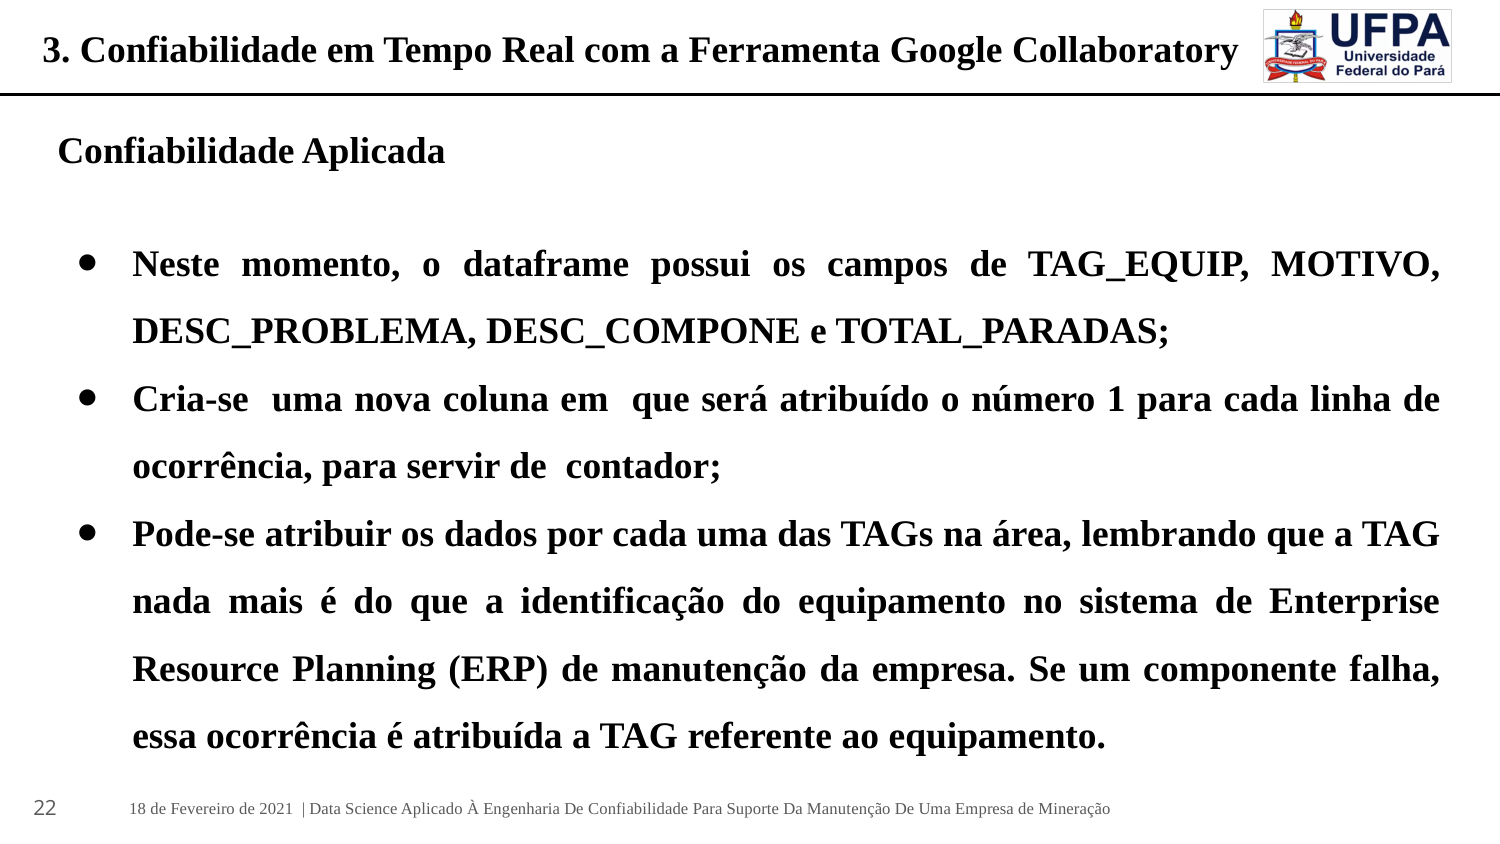

# 3. Confiabilidade em Tempo Real com a Ferramenta Google Collaboratory
Confiabilidade Aplicada

Neste momento, o dataframe possui os campos de TAG_EQUIP, MOTIVO, DESC_PROBLEMA, DESC_COMPONE e TOTAL_PARADAS;
Cria-se  uma nova coluna em  que será atribuído o número 1 para cada linha de ocorrência, para servir de  contador;
Pode-se atribuir os dados por cada uma das TAGs na área, lembrando que a TAG nada mais é do que a identificação do equipamento no sistema de Enterprise Resource Planning (ERP) de manutenção da empresa. Se um componente falha, essa ocorrência é atribuída a TAG referente ao equipamento.